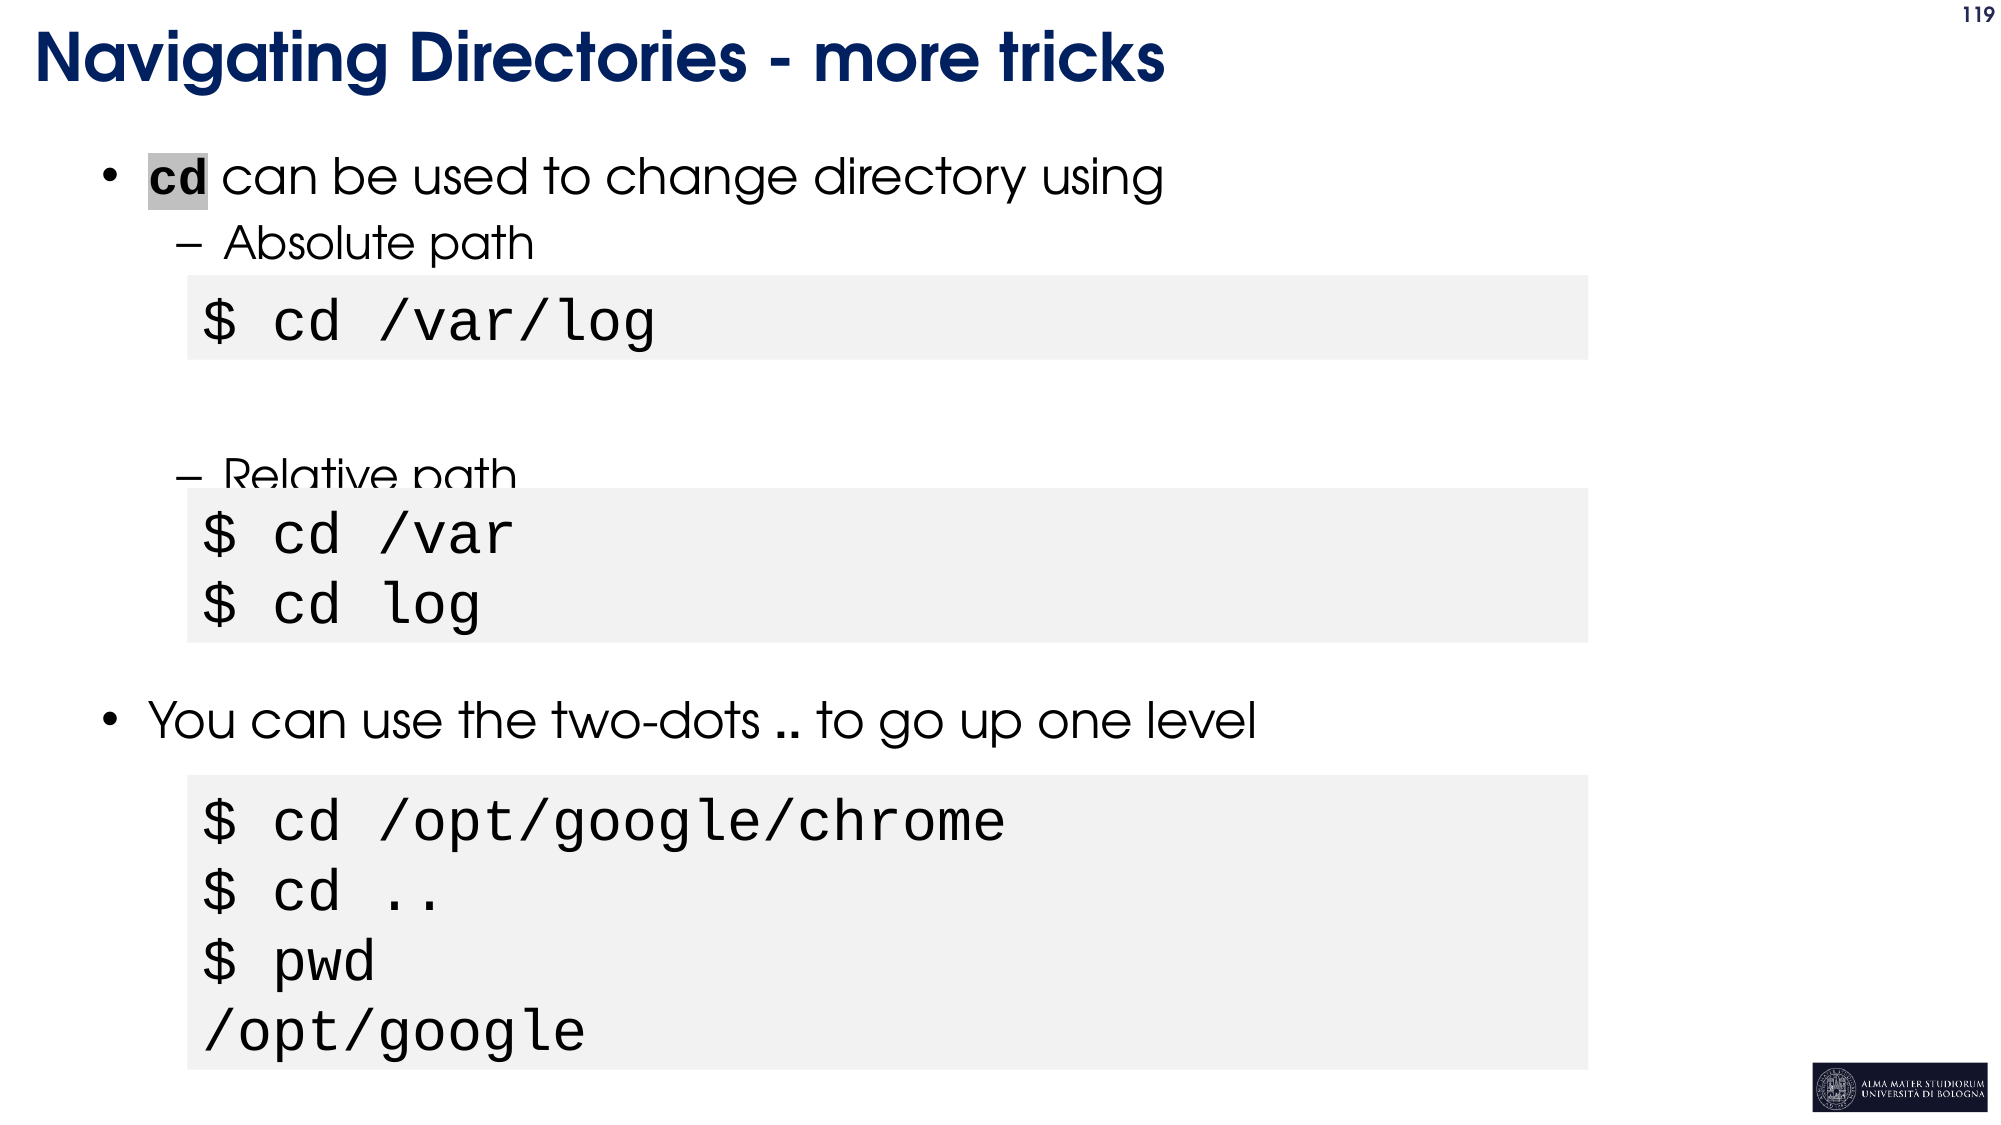

Navigating Directories - more tricks
cd can be used to change directory using
Absolute path

Relative path
$ cd /var/log
$ cd /var
$ cd log
You can use the two-dots .. to go up one level
$ cd /opt/google/chrome
$ cd ..
$ pwd
/opt/google